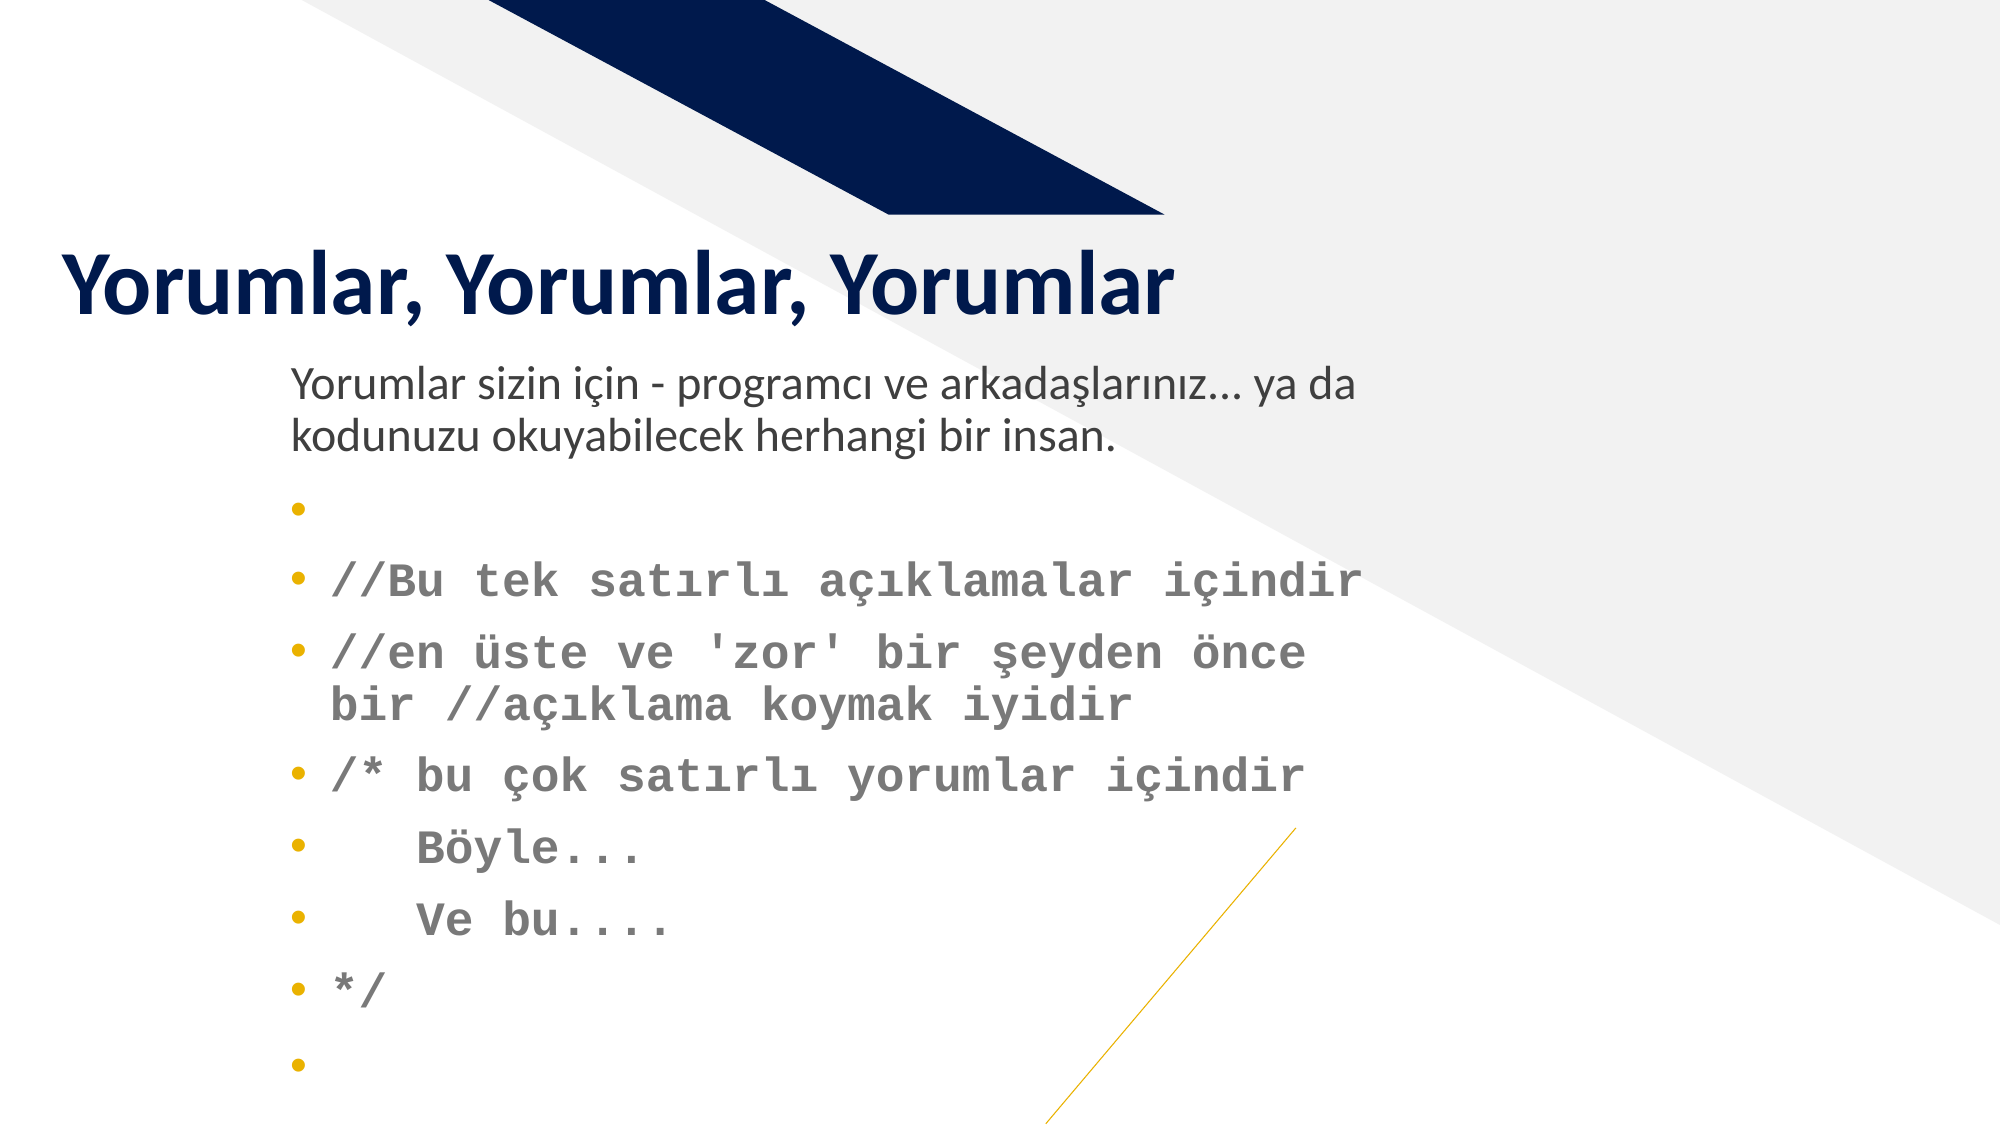

# Yorumlar, Yorumlar, Yorumlar
Yorumlar sizin için - programcı ve arkadaşlarınız... ya da kodunuzu okuyabilecek herhangi bir insan.

//Bu tek satırlı açıklamalar içindir
//en üste ve 'zor' bir şeyden önce bir //açıklama koymak iyidir
/* bu çok satırlı yorumlar içindir
   Böyle...
   Ve bu....
*/